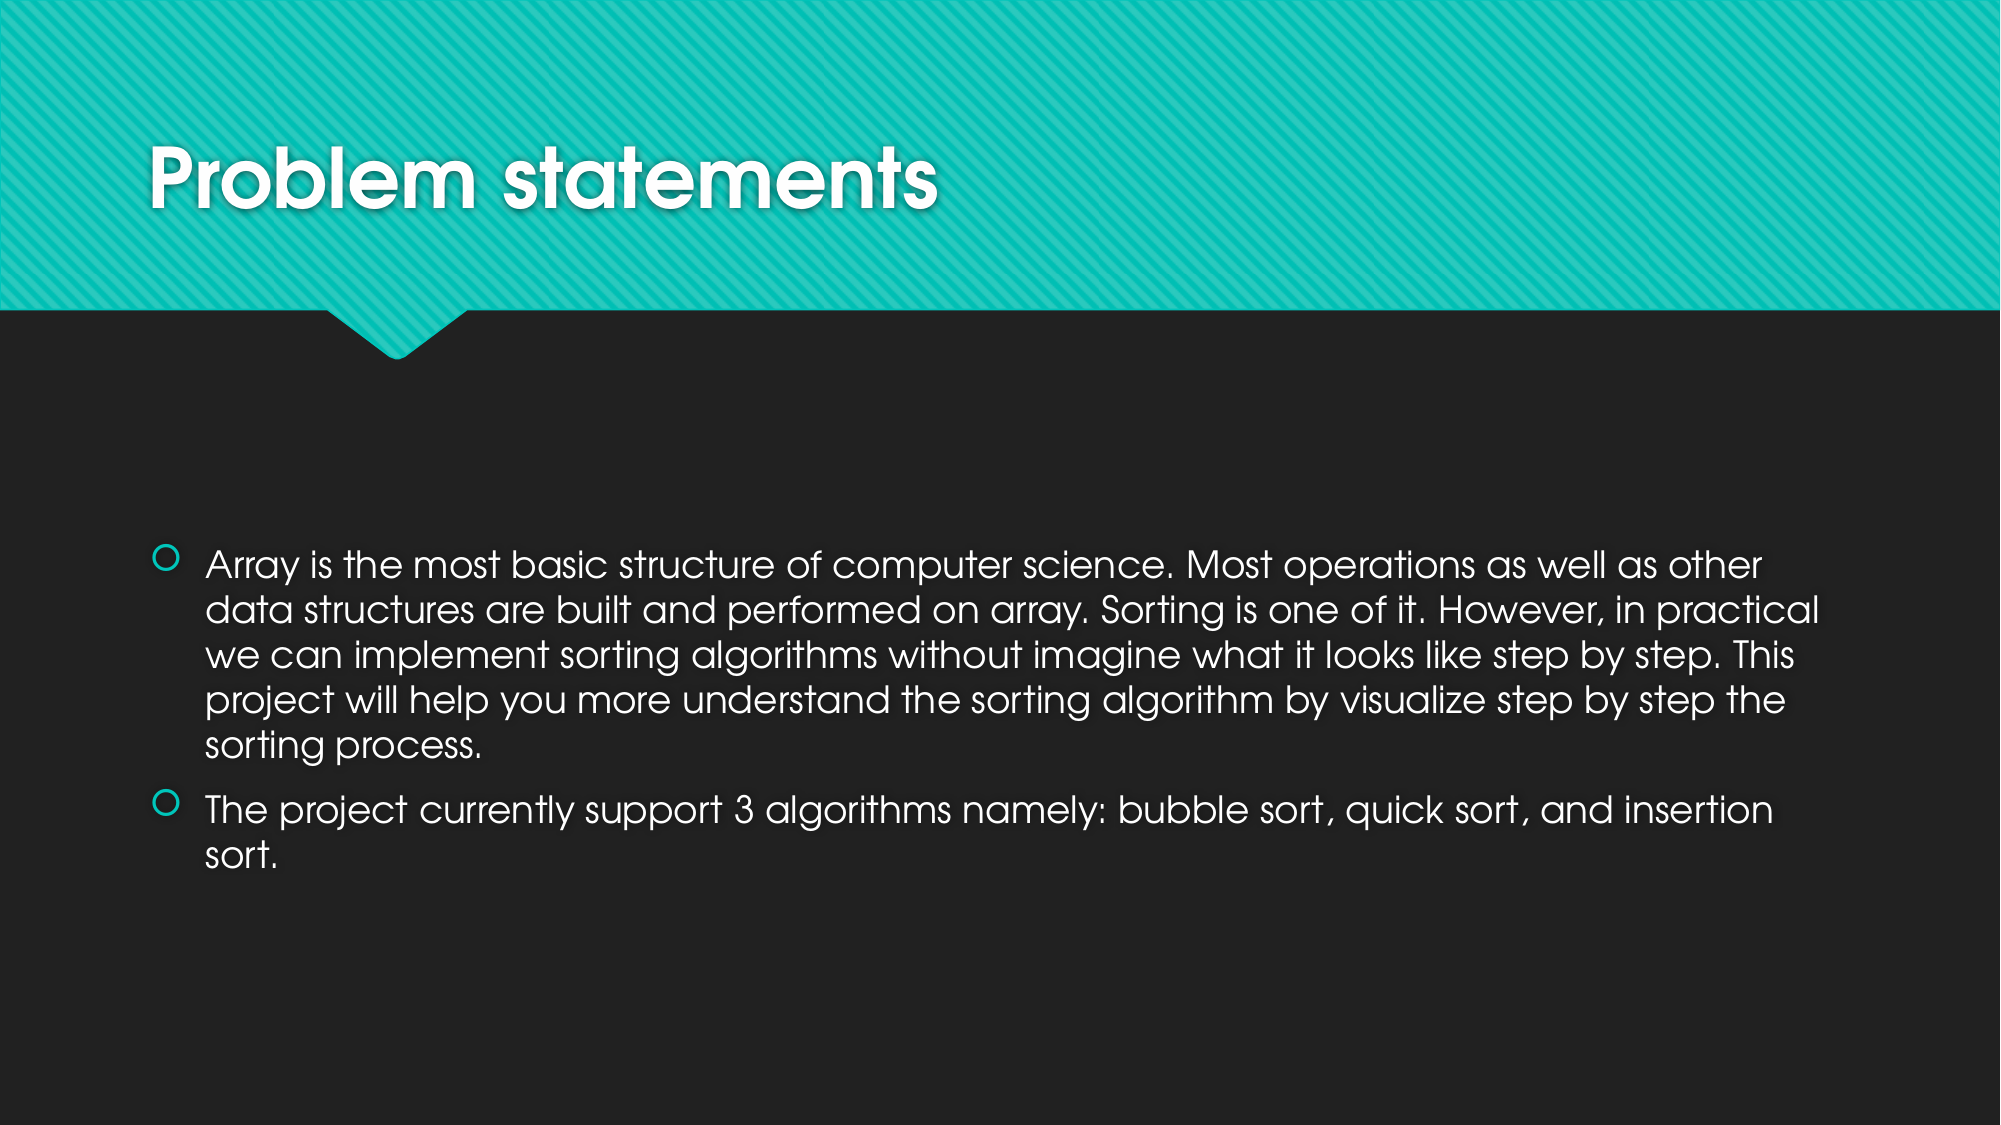

# Problem statements
Array is the most basic structure of computer science. Most operations as well as other data structures are built and performed on array. Sorting is one of it. However, in practical we can implement sorting algorithms without imagine what it looks like step by step. This project will help you more understand the sorting algorithm by visualize step by step the sorting process.
The project currently support 3 algorithms namely: bubble sort, quick sort, and insertion sort.